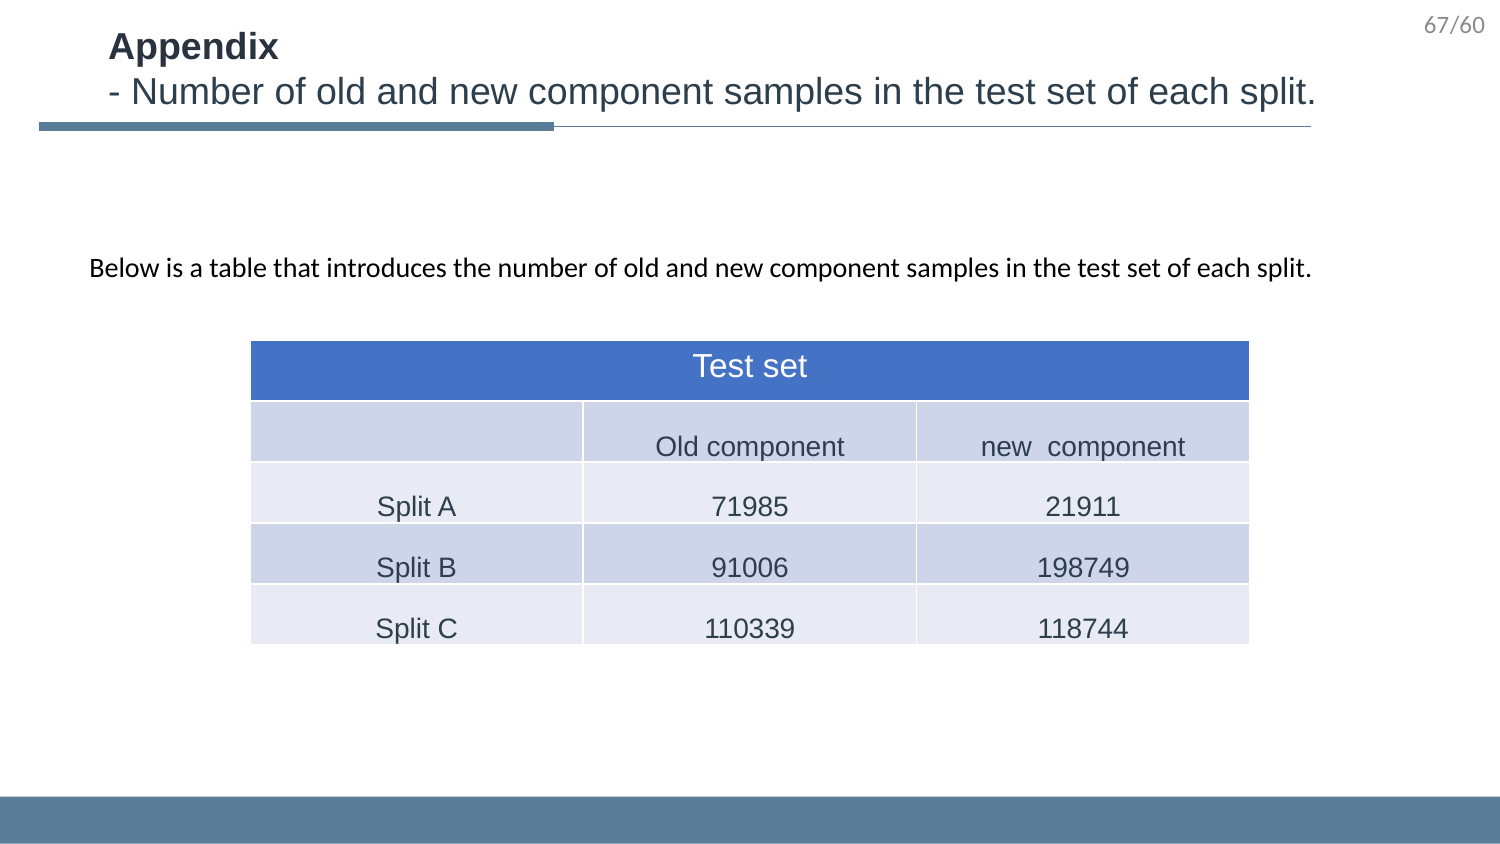

67
/60
Appendix
- Number of old and new component samples in the test set of each split.
Below is a table that introduces the number of old and new component samples in the test set of each split.
| Test set |  |  |
| --- | --- | --- |
|  | Old component | new component |
| Split A | 71985 | 21911 |
| Split B | 91006 | 198749 |
| Split C | 110339 | 118744 |